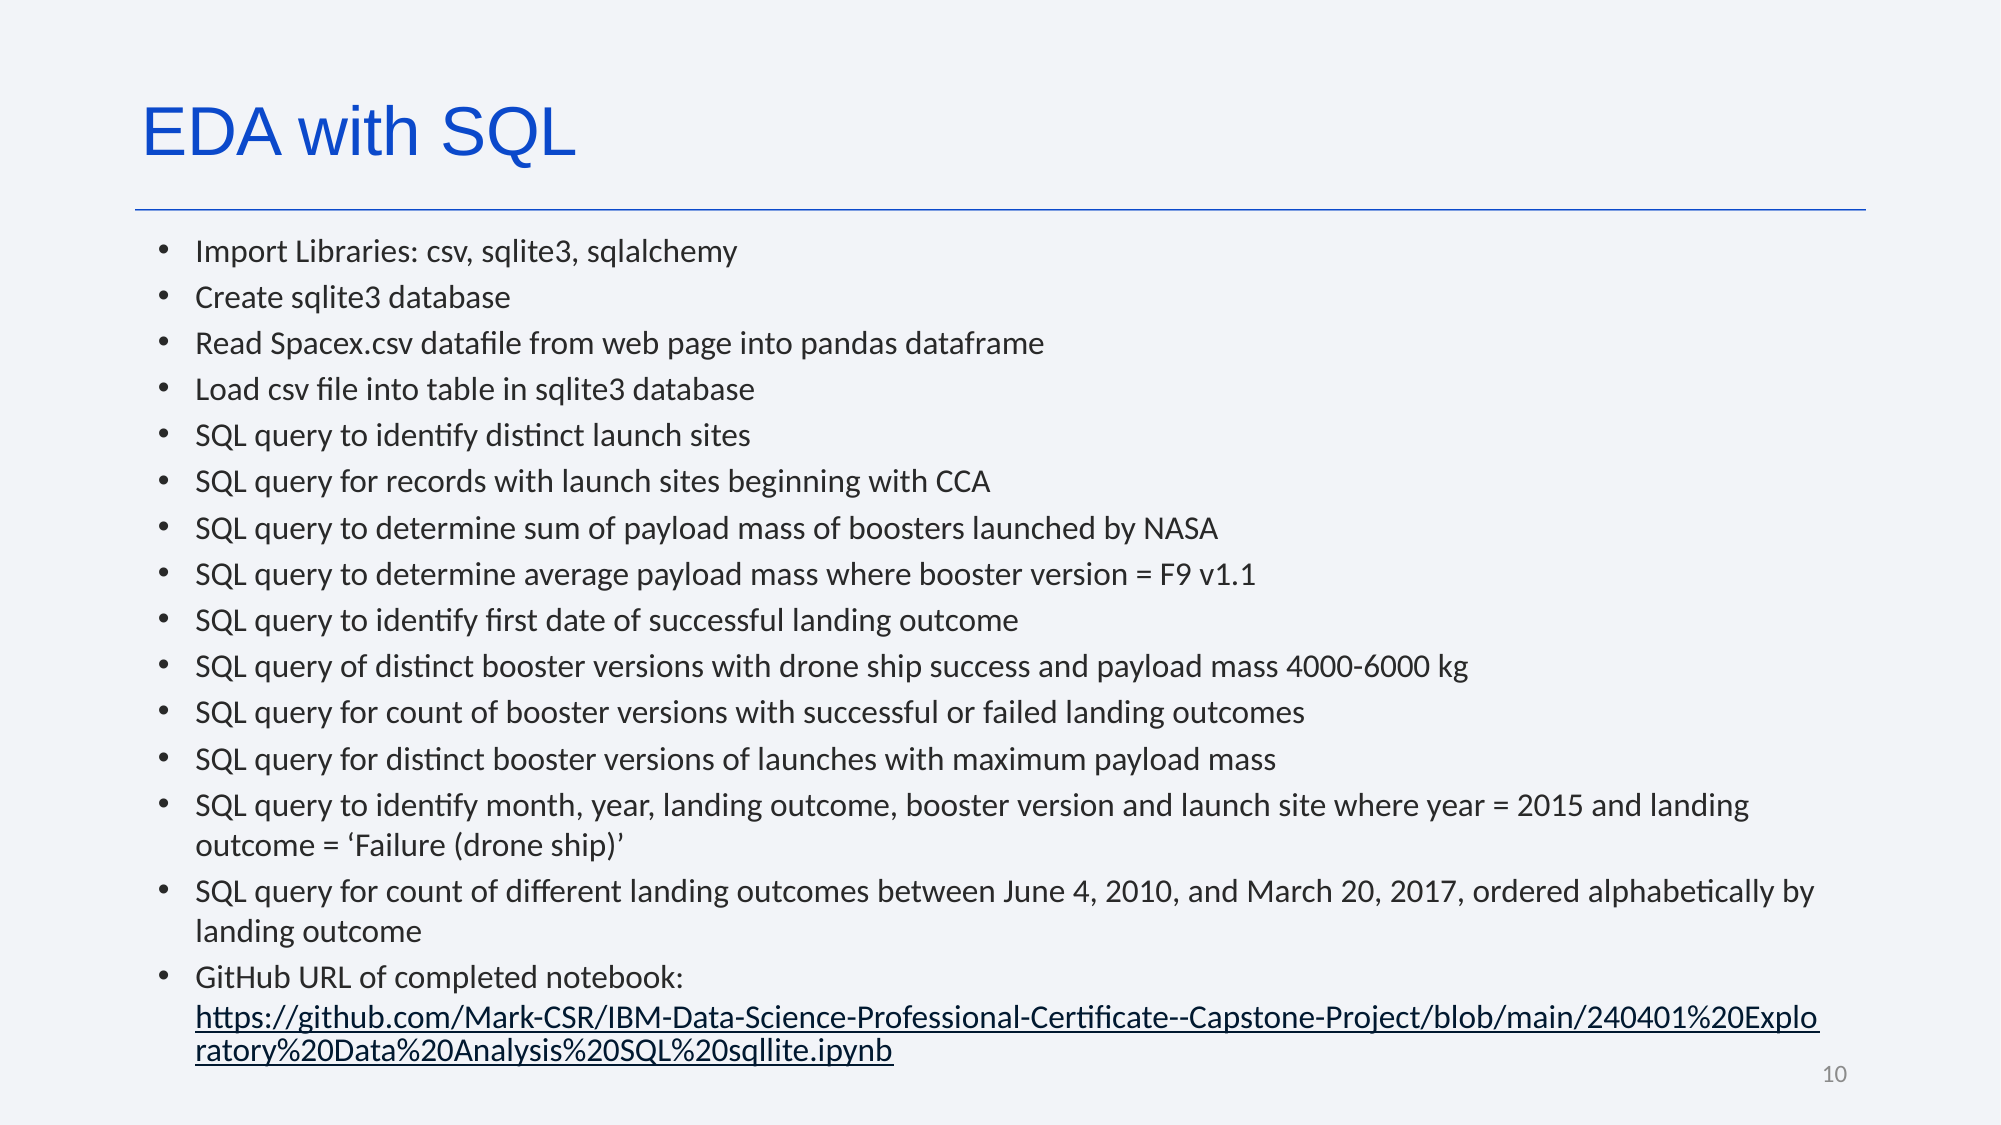

EDA with SQL
Import Libraries: csv, sqlite3, sqlalchemy
Create sqlite3 database
Read Spacex.csv datafile from web page into pandas dataframe
Load csv file into table in sqlite3 database
SQL query to identify distinct launch sites
SQL query for records with launch sites beginning with CCA
SQL query to determine sum of payload mass of boosters launched by NASA
SQL query to determine average payload mass where booster version = F9 v1.1
SQL query to identify first date of successful landing outcome
SQL query of distinct booster versions with drone ship success and payload mass 4000-6000 kg
SQL query for count of booster versions with successful or failed landing outcomes
SQL query for distinct booster versions of launches with maximum payload mass
SQL query to identify month, year, landing outcome, booster version and launch site where year = 2015 and landing outcome = ‘Failure (drone ship)’
SQL query for count of different landing outcomes between June 4, 2010, and March 20, 2017, ordered alphabetically by landing outcome
GitHub URL of completed notebook: https://github.com/Mark-CSR/IBM-Data-Science-Professional-Certificate--Capstone-Project/blob/main/240401%20Exploratory%20Data%20Analysis%20SQL%20sqllite.ipynb
10